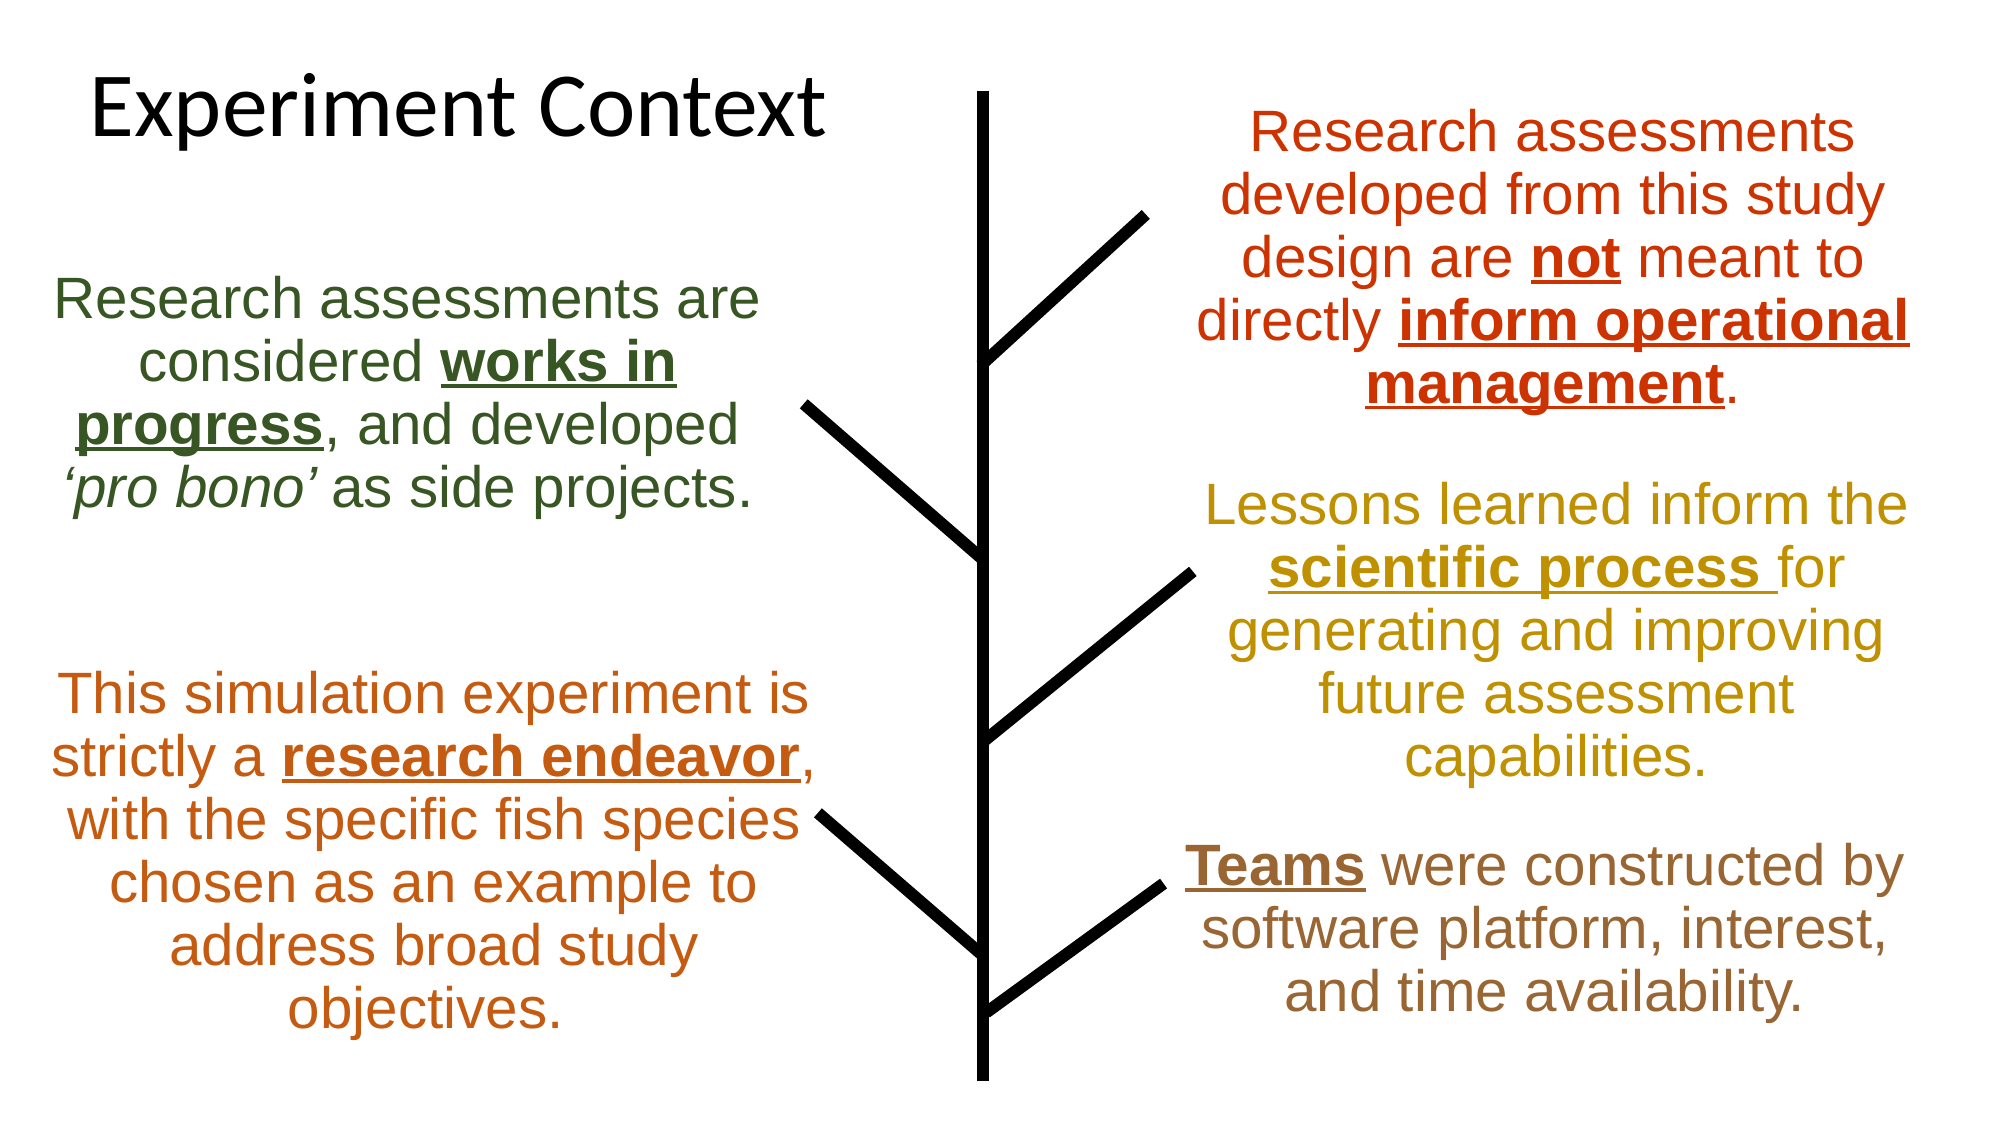

# Experiment Context
Research assessments developed from this study design are not meant to directly inform operational management.
Research assessments are considered works in progress, and developed ‘pro bono’ as side projects.
Lessons learned inform the scientific process for generating and improving future assessment capabilities.
This simulation experiment is strictly a research endeavor, with the specific fish species chosen as an example to address broad study objectives.
Teams were constructed by software platform, interest, and time availability.